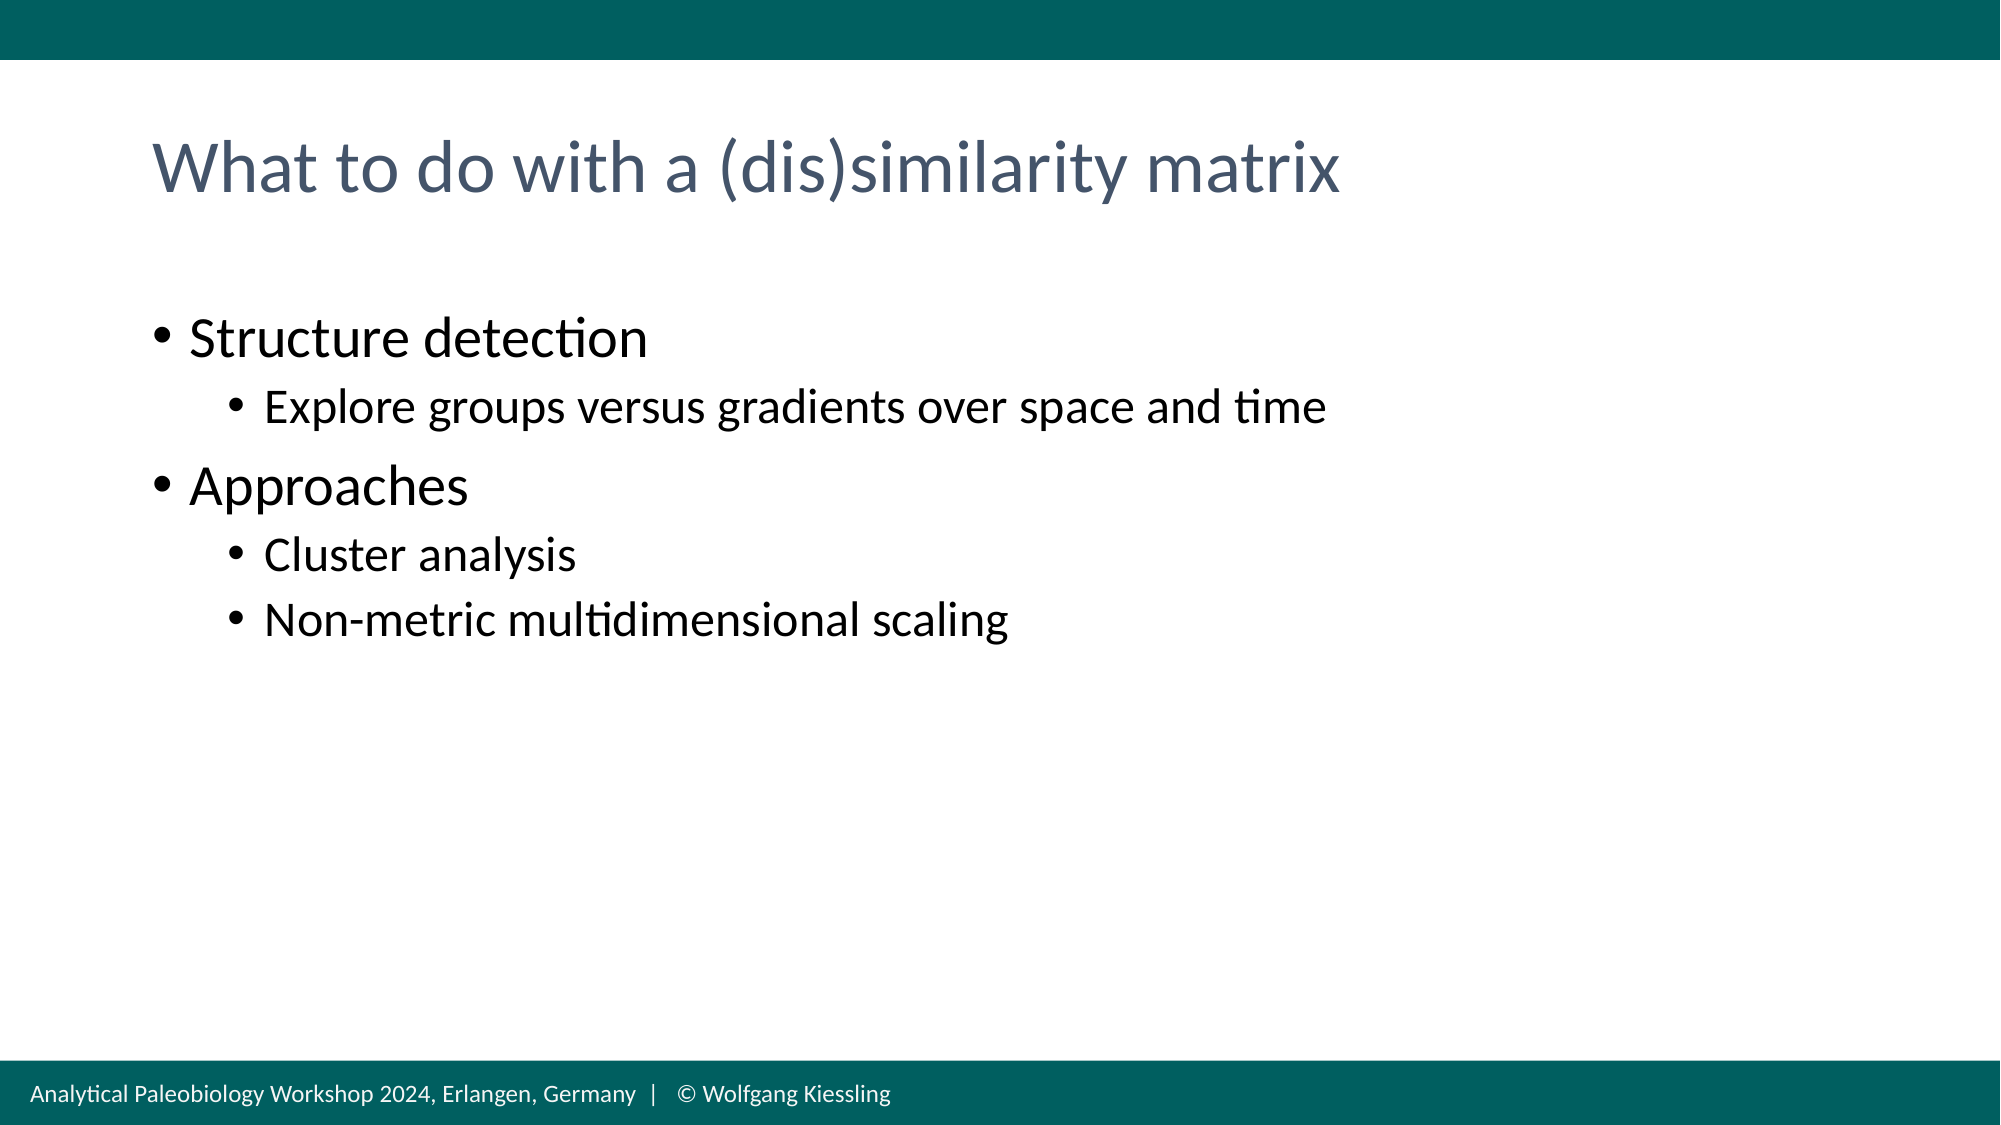

# What to do with a (dis)similarity matrix
Structure detection
Explore groups versus gradients over space and time
Approaches
Cluster analysis
Non-metric multidimensional scaling